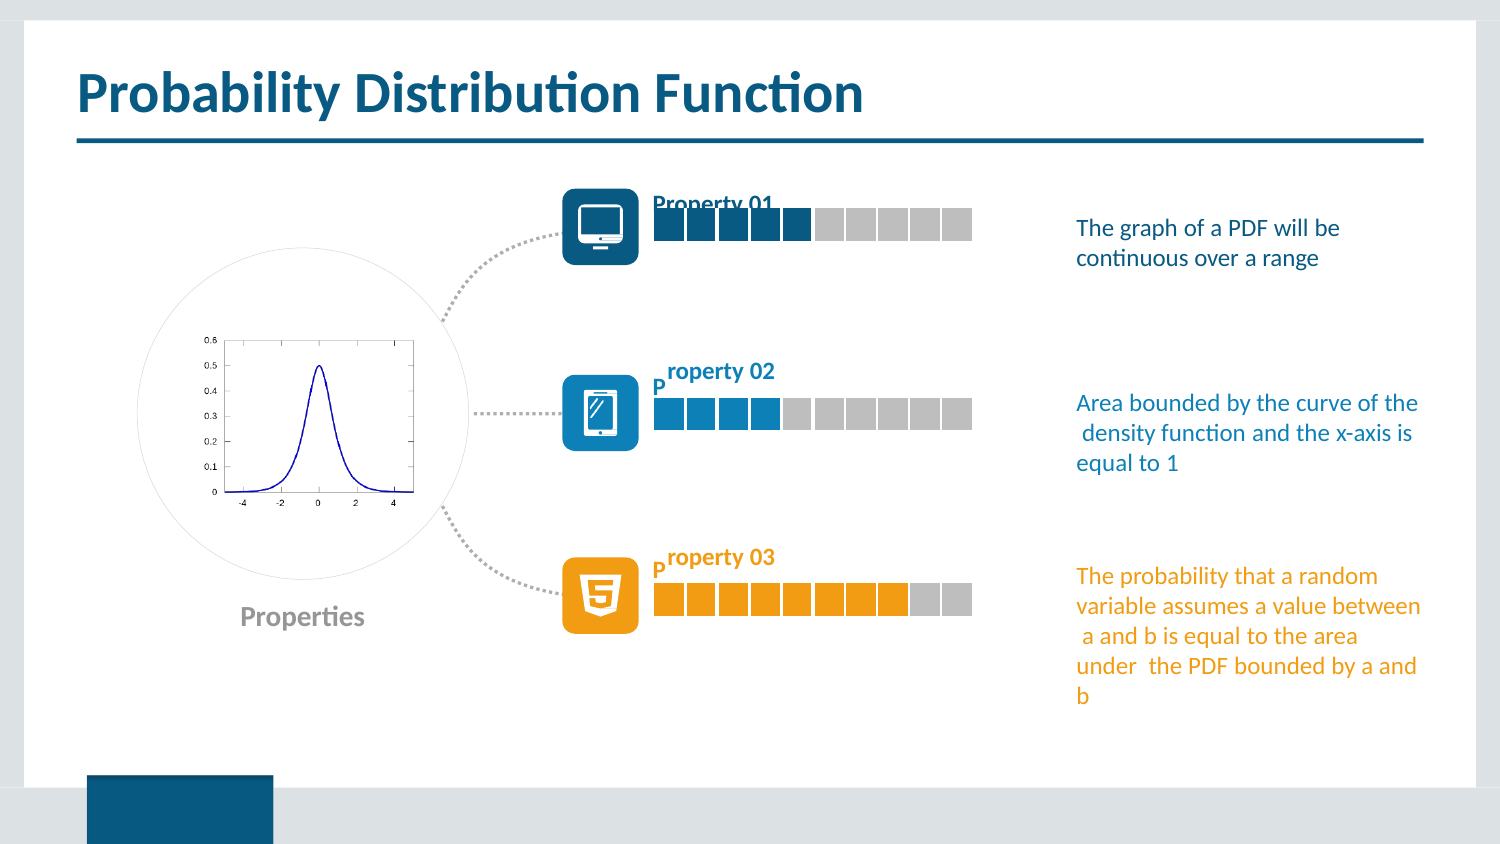

# Probability Distribution Function

Property 01

|  |  |  |  |  |  |  |  |  |  |
| --- | --- | --- | --- | --- | --- | --- | --- | --- | --- |
| roperty 02 |  |  |  |  |  |  |  |  |  |
|  |  |  |  |  |  |  |  |  |  |
| roperty 03 |  |  |  |  |  |  |  |  |  |
|  |  |  |  |  |  |  |  |  |  |
The graph of a PDF will be
continuous over a range

P

Area bounded by the curve of the  density function and the x-axis is  equal to 1

P

The probability that a random  variable assumes a value between  a and b is equal to the area under  the PDF bounded by a and b

Properties